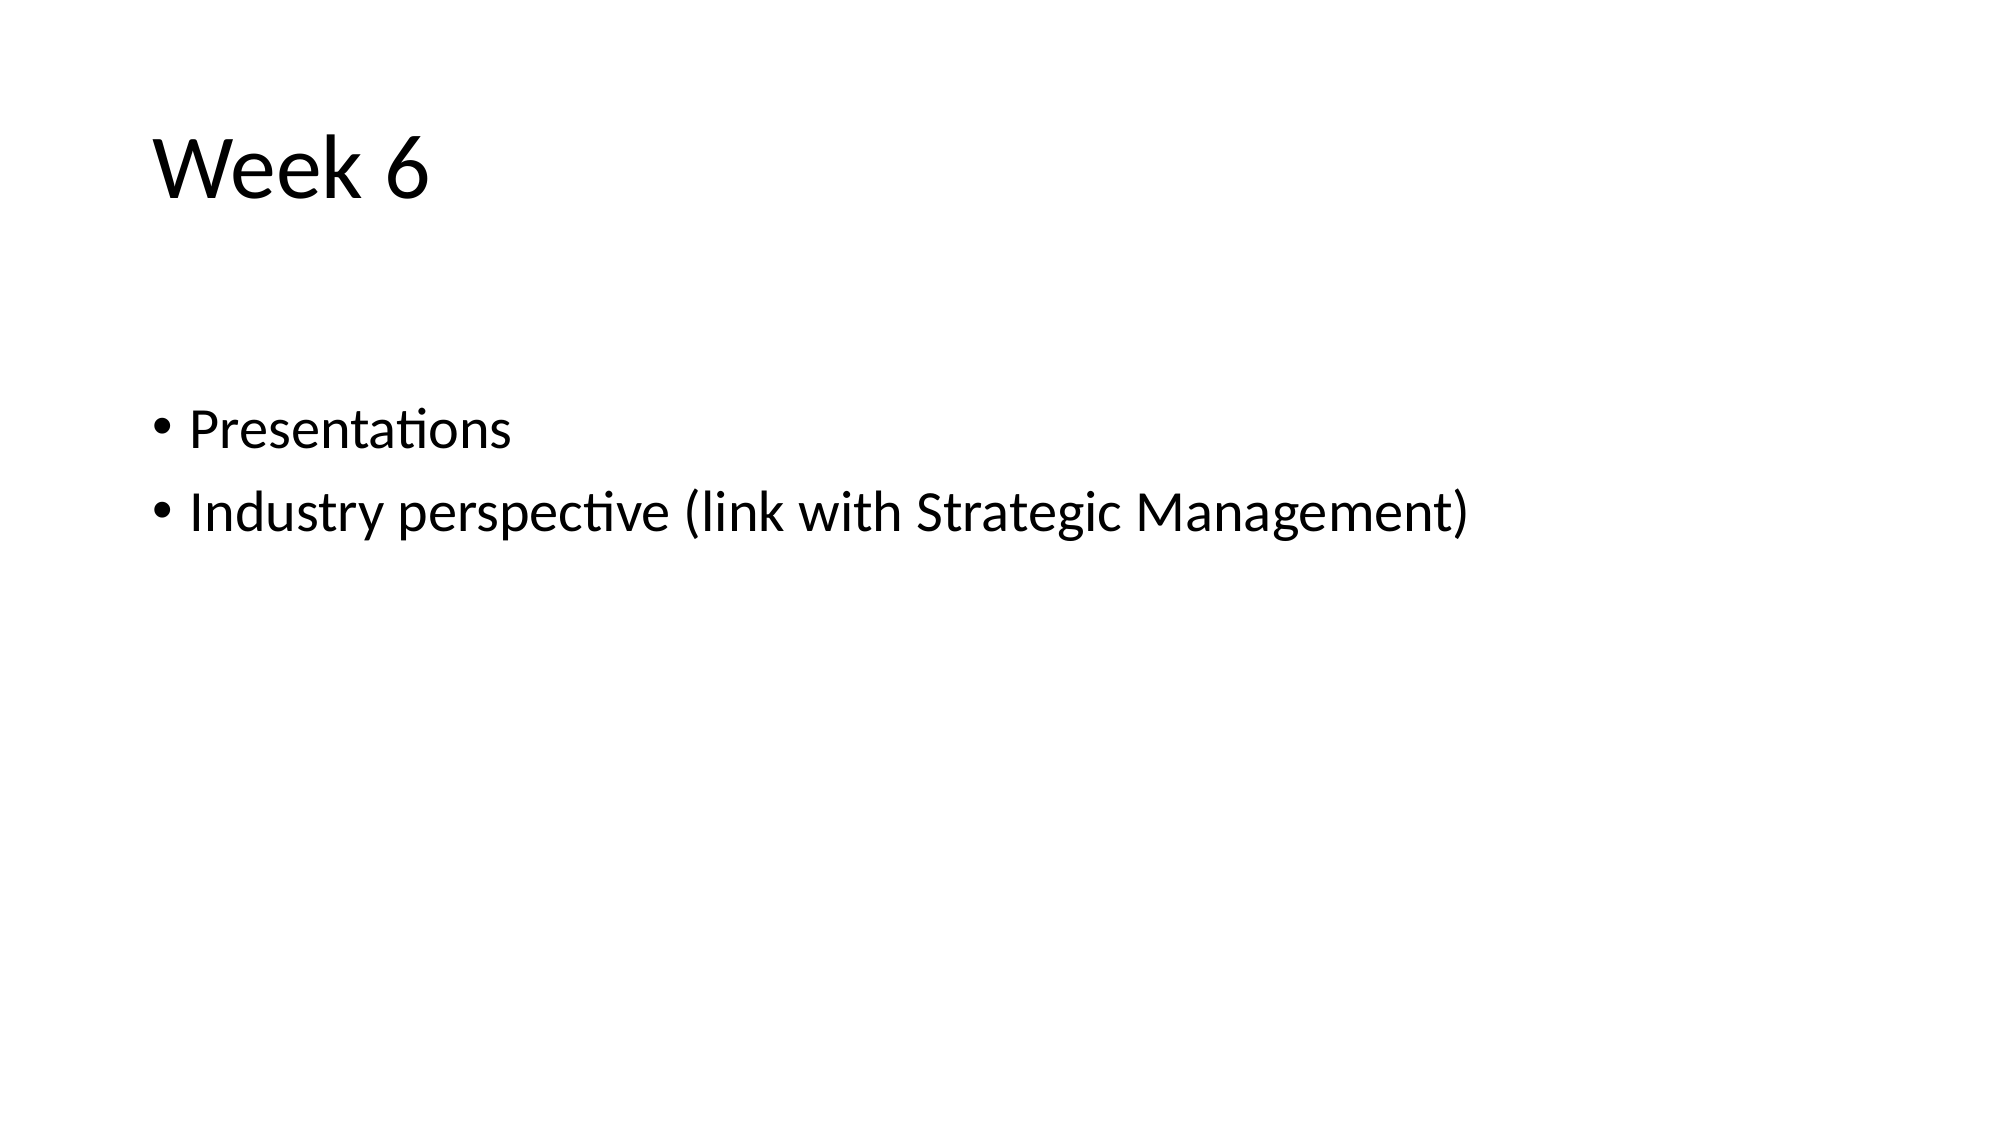

# Week 6

Presentations
Industry perspective (link with Strategic Management)